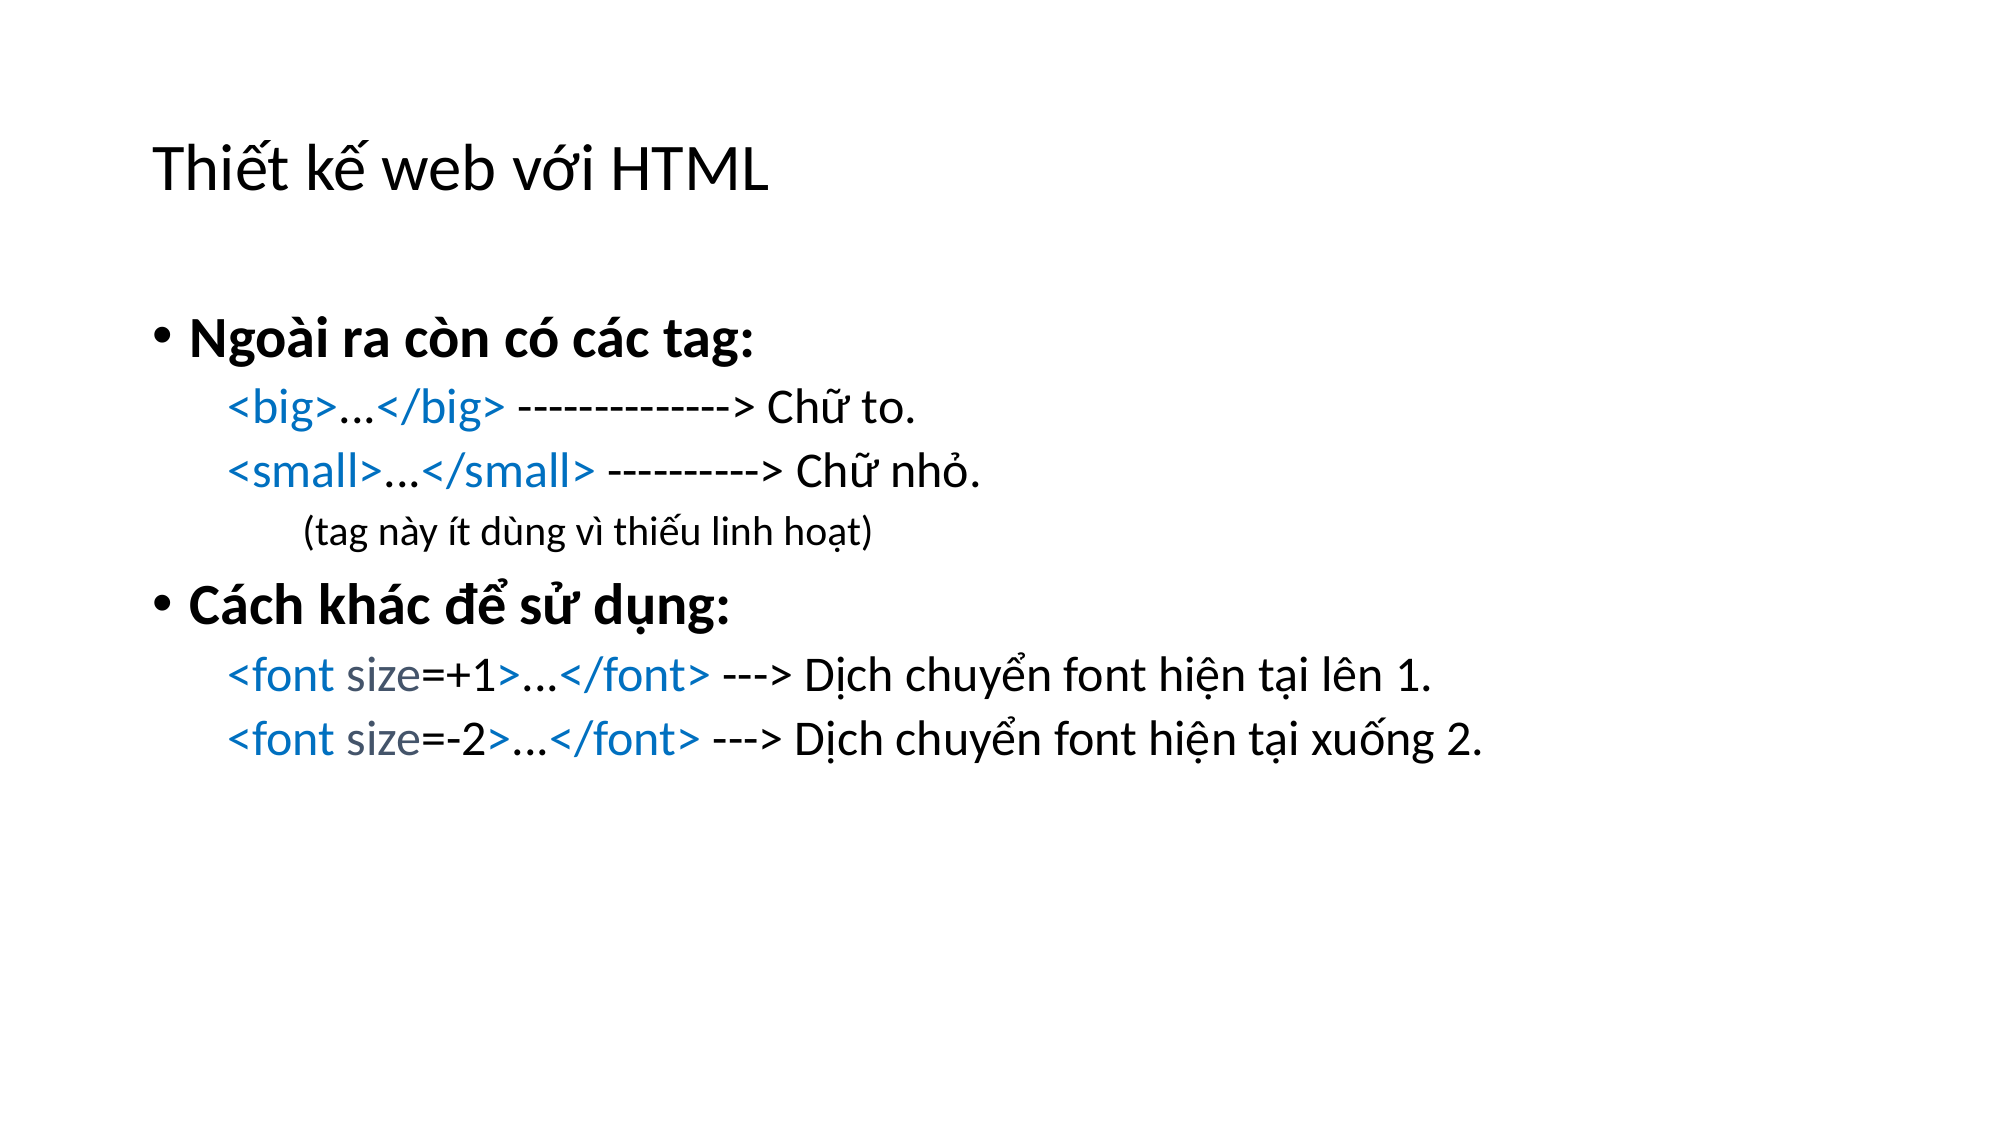

# Thiết kế web với HTML
Ngoài ra còn có các tag:
<big>...</big> --------------> Chữ to.
<small>...</small> ----------> Chữ nhỏ.
(tag này ít dùng vì thiếu linh hoạt)
Cách khác để sử dụng:
<font size=+1>...</font> ---> Dịch chuyển font hiện tại lên 1.
<font size=-2>...</font> ---> Dịch chuyển font hiện tại xuống 2.